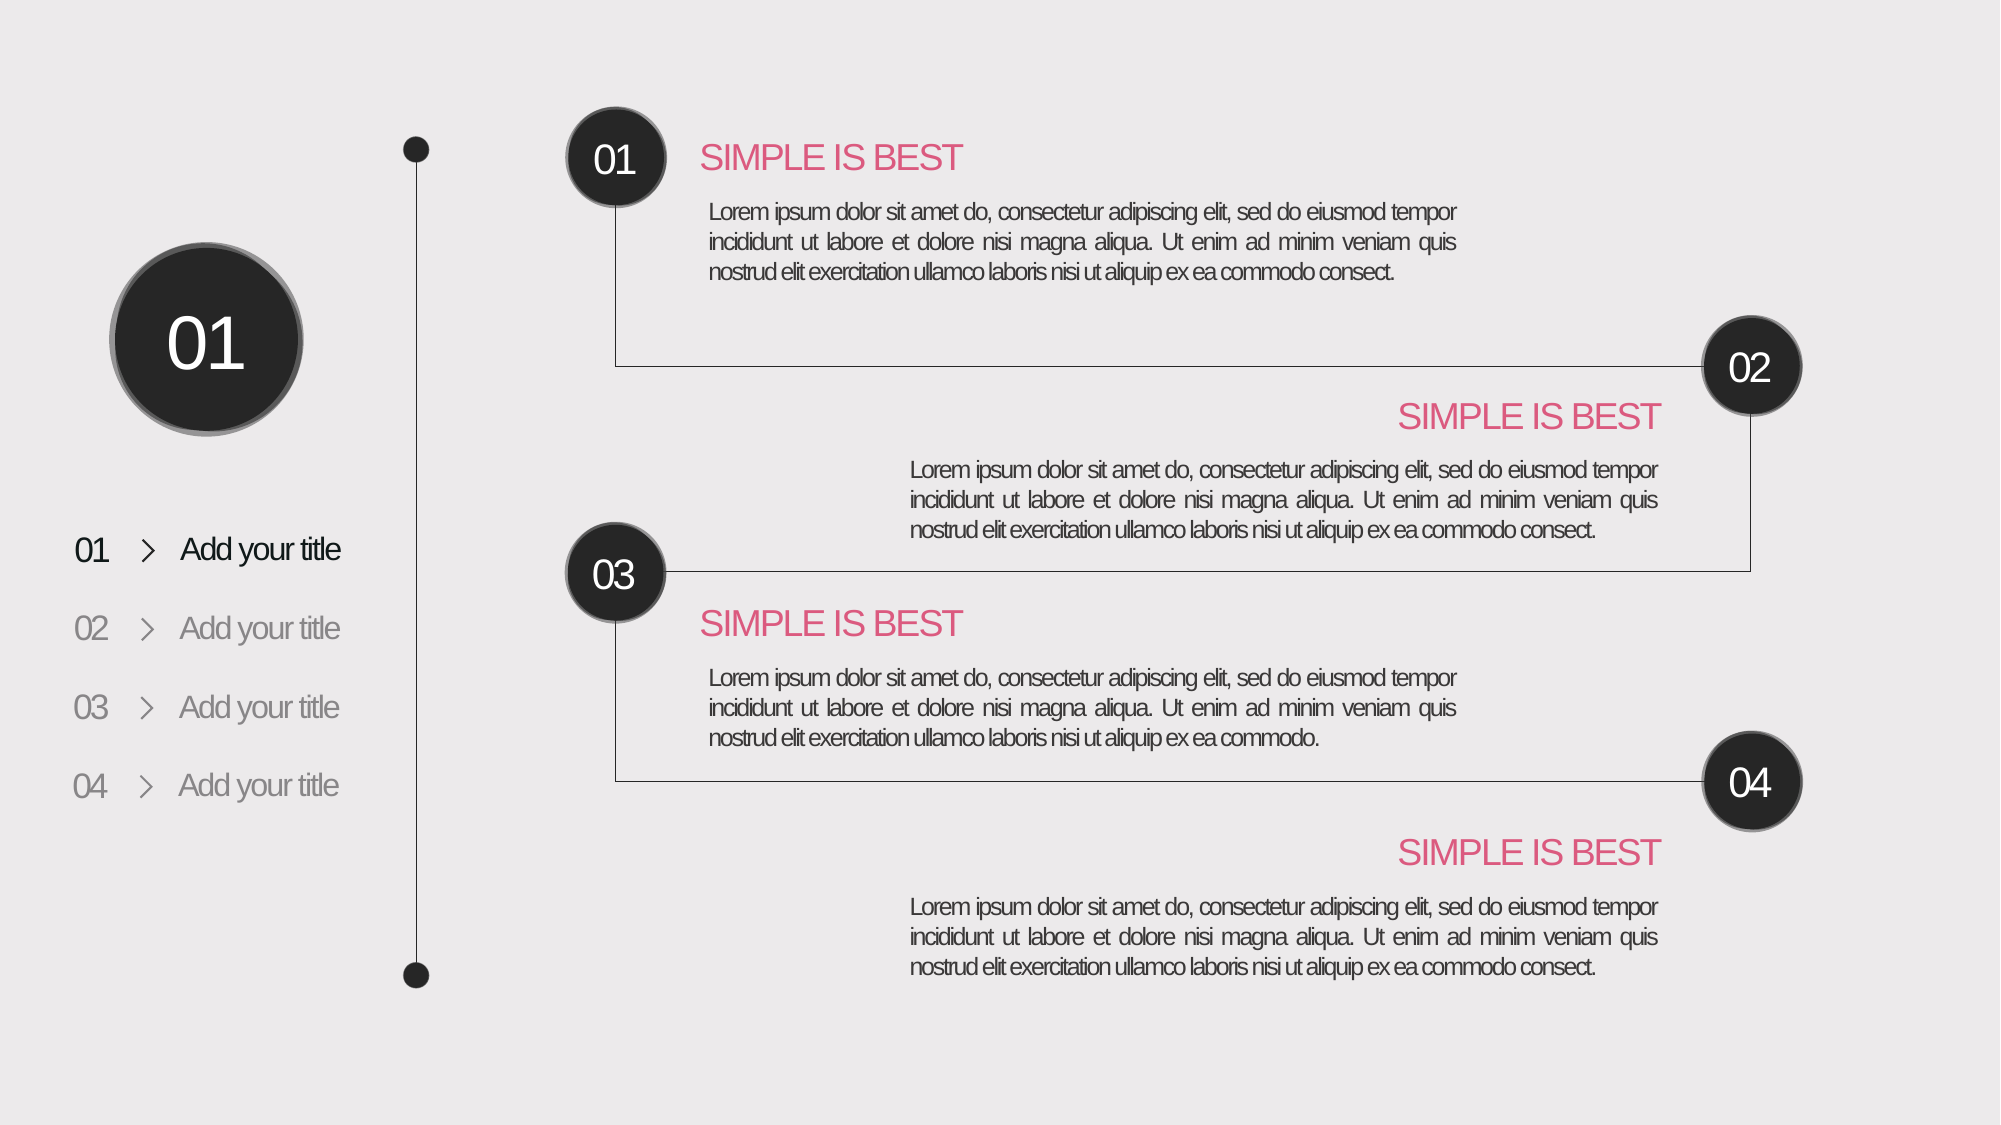

SIMPLE IS BEST
01

Lorem ipsum dolor sit amet do, consectetur adipiscing elit, sed do eiusmod tempor incididunt ut labore et dolore nisi magna aliqua. Ut enim ad minim veniam quis nostrud elit exercitation ullamco laboris nisi ut aliquip ex ea commodo consect.
# 01

02
SIMPLE IS BEST
Lorem ipsum dolor sit amet do, consectetur adipiscing elit, sed do eiusmod tempor incididunt ut labore et dolore nisi magna aliqua. Ut enim ad minim veniam quis nostrud elit exercitation ullamco laboris nisi ut aliquip ex ea commodo consect.
Add your title
01

03
SIMPLE IS BEST
Add your title
02
Lorem ipsum dolor sit amet do, consectetur adipiscing elit, sed do eiusmod tempor incididunt ut labore et dolore nisi magna aliqua. Ut enim ad minim veniam quis nostrud elit exercitation ullamco laboris nisi ut aliquip ex ea commodo.
Add your title
03

04
Add your title
04
SIMPLE IS BEST
Lorem ipsum dolor sit amet do, consectetur adipiscing elit, sed do eiusmod tempor incididunt ut labore et dolore nisi magna aliqua. Ut enim ad minim veniam quis nostrud elit exercitation ullamco laboris nisi ut aliquip ex ea commodo consect.